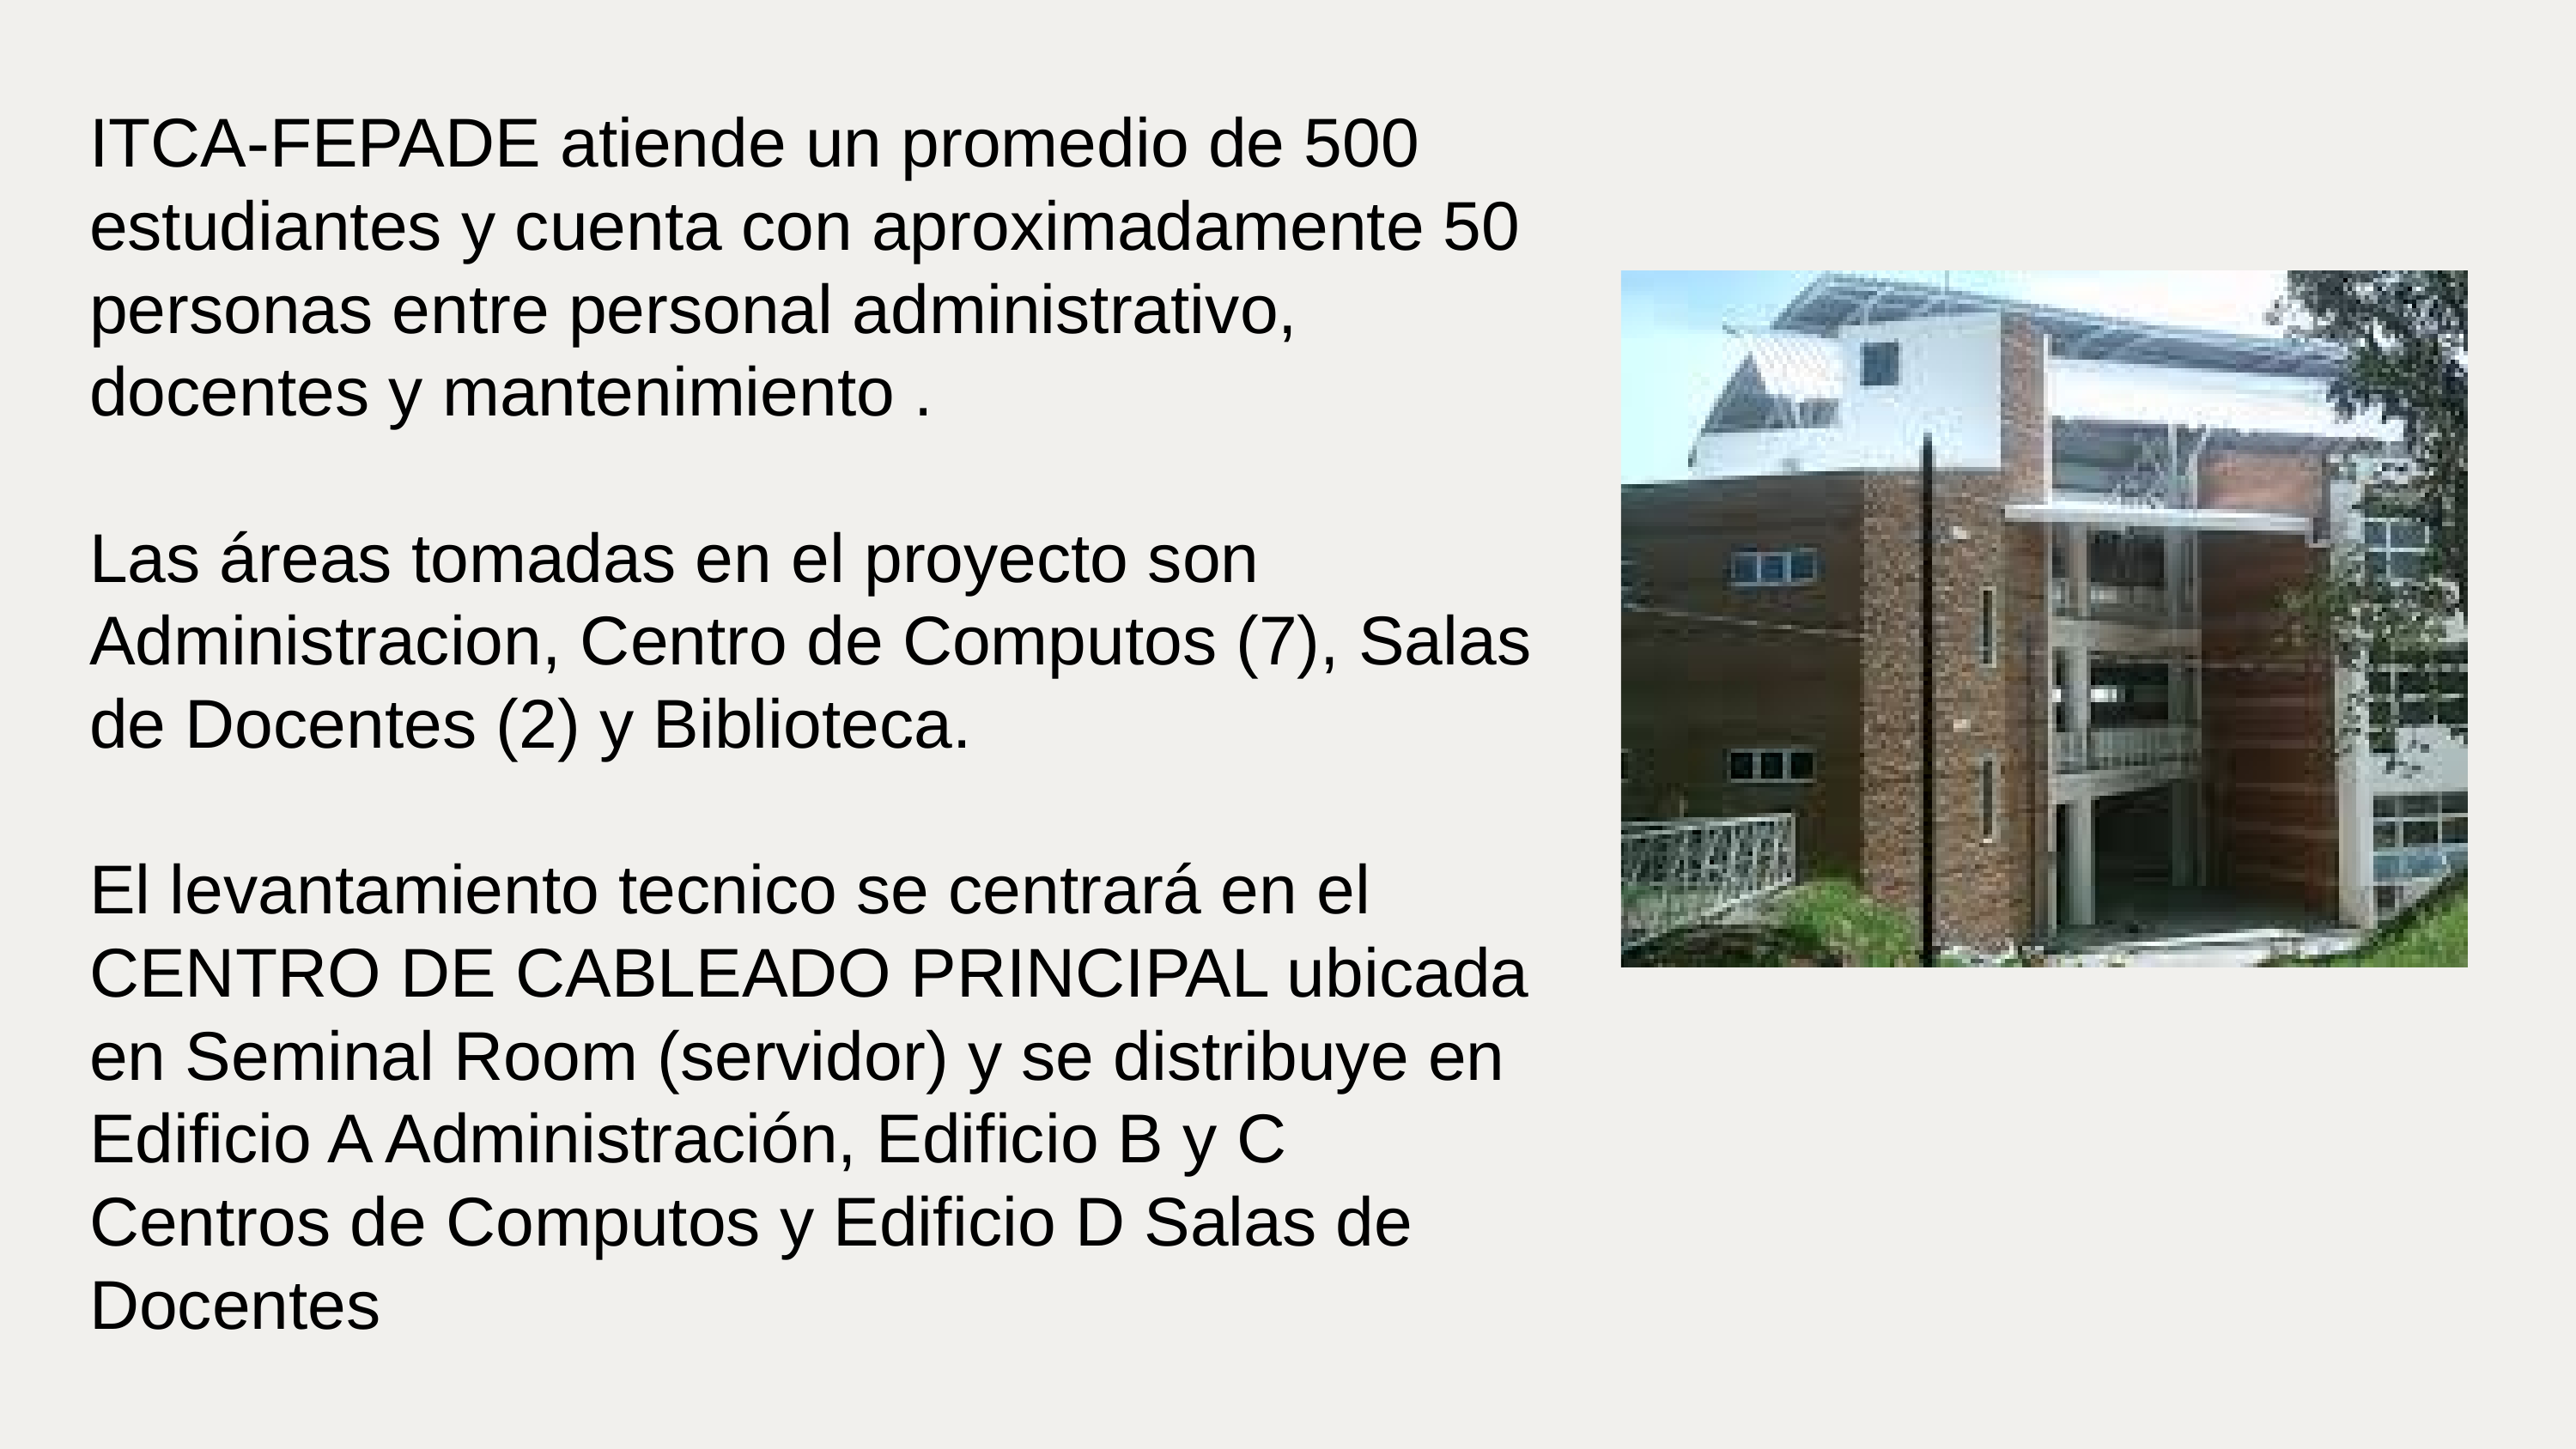

ITCA-FEPADE atiende un promedio de 500 estudiantes y cuenta con aproximadamente 50 personas entre personal administrativo, docentes y mantenimiento .

Las áreas tomadas en el proyecto son Administracion, Centro de Computos (7), Salas de Docentes (2) y Biblioteca.

El levantamiento tecnico se centrará en el CENTRO DE CABLEADO PRINCIPAL ubicada en Seminal Room (servidor) y se distribuye en Edificio A Administración, Edificio B y C Centros de Computos y Edificio D Salas de Docentes